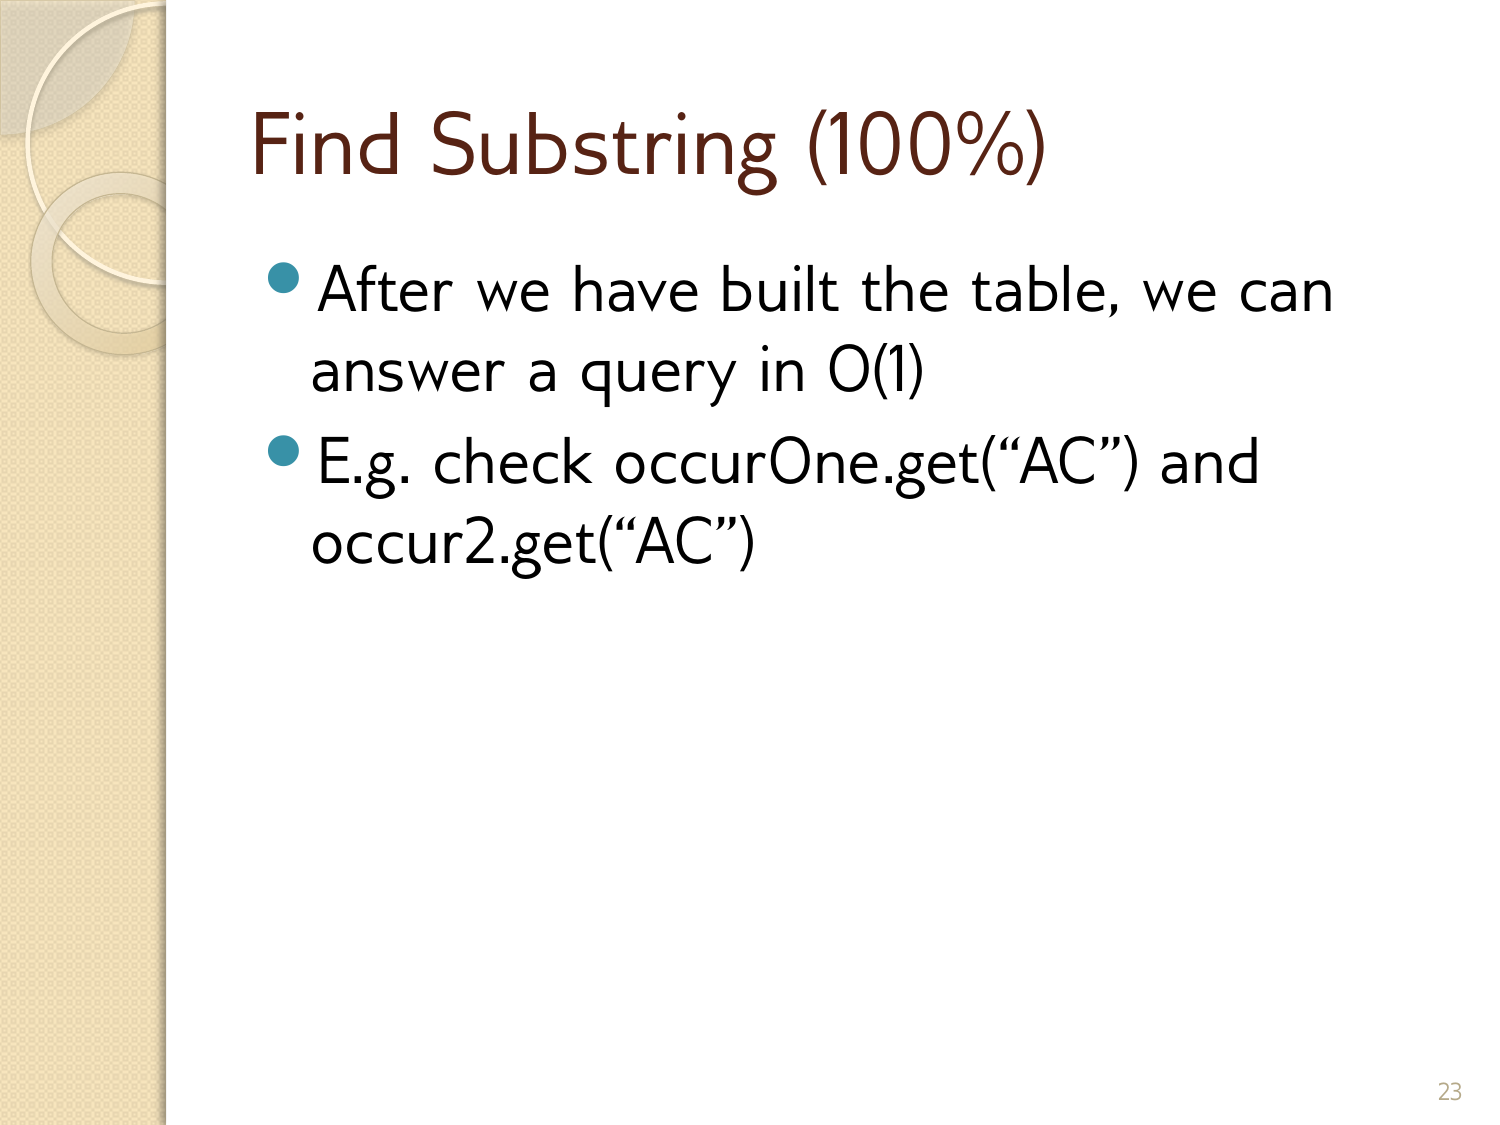

# Find Substring (100%)
After we have built the table, we can answer a query in O(1)
E.g. check occurOne.get(“AC”) and occur2.get(“AC”)
23